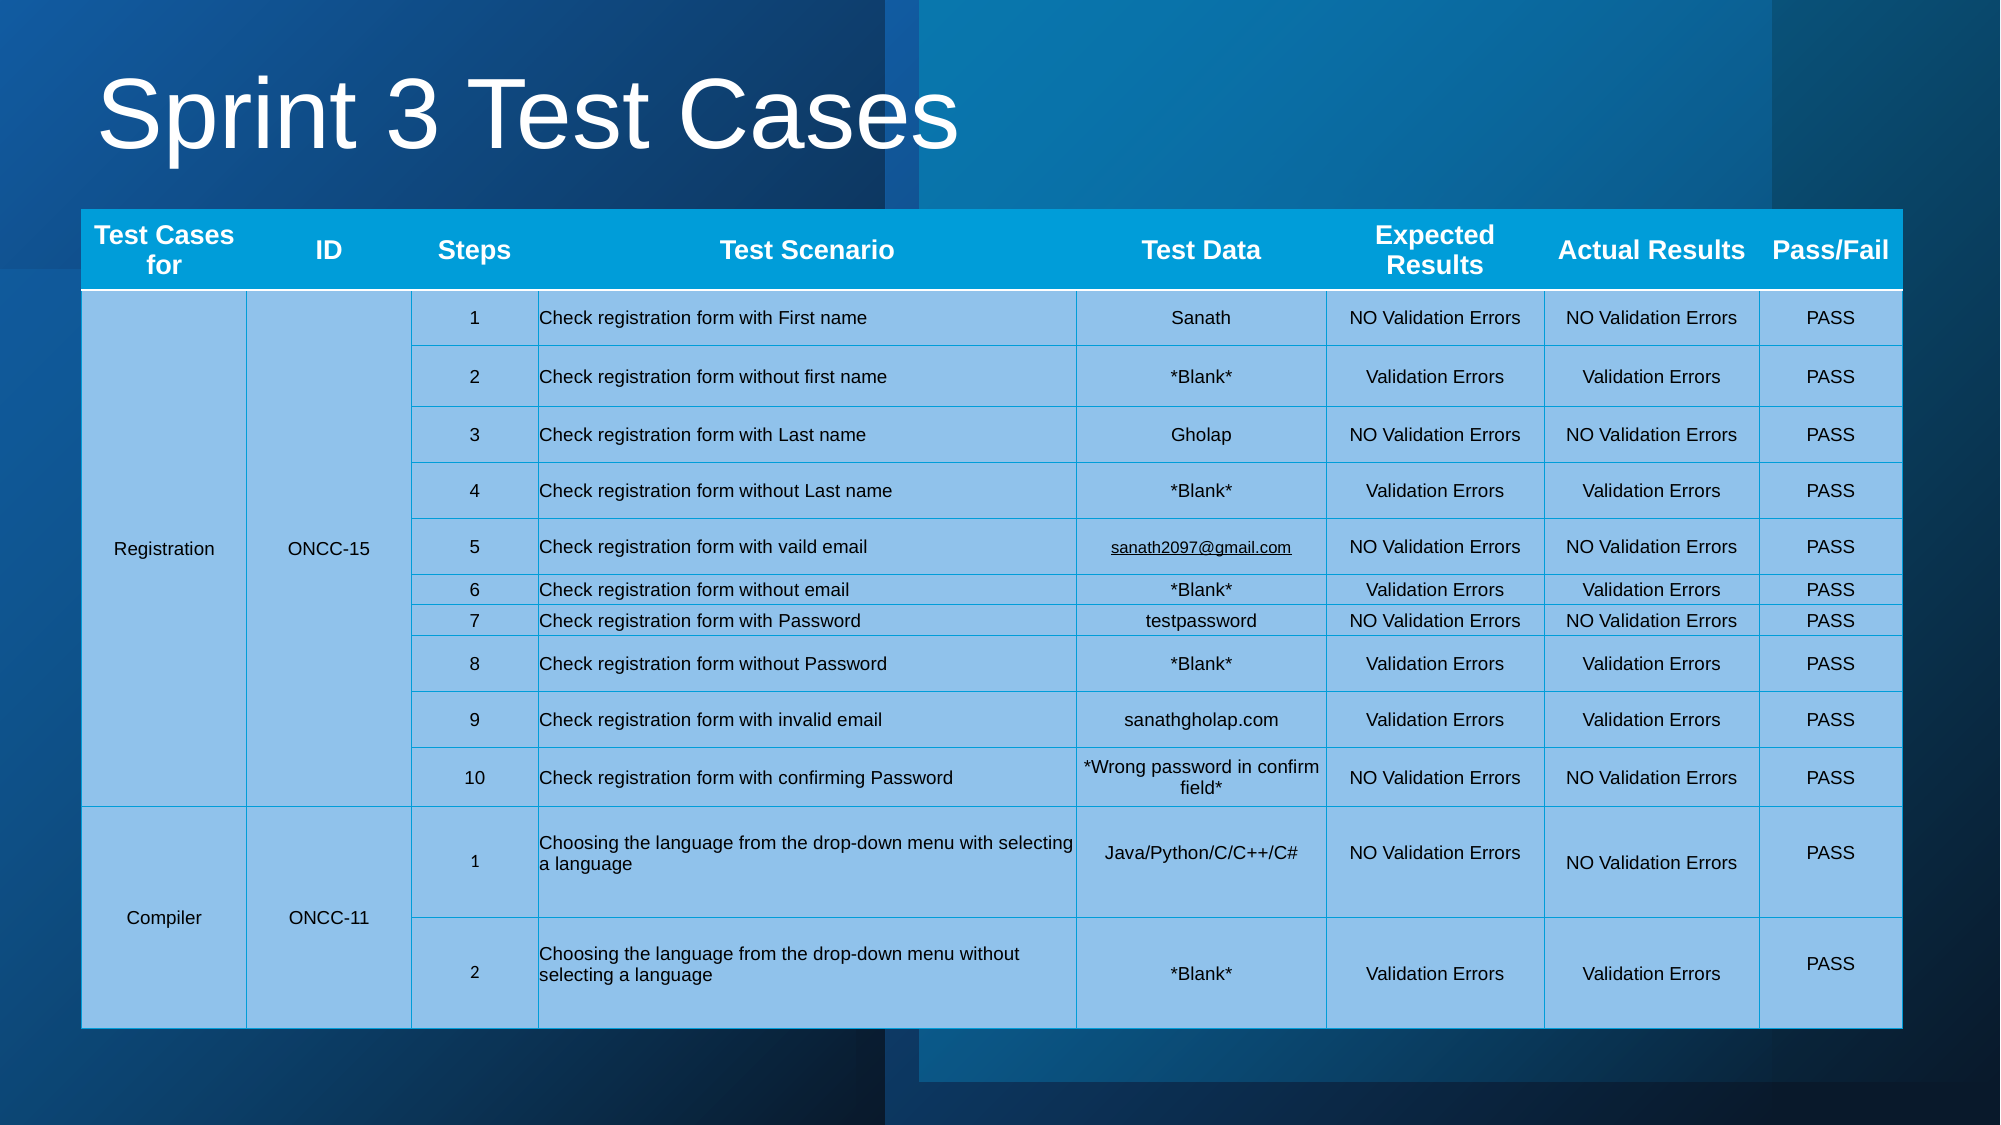

# Sprint 3 Test Cases
| Test Cases for | ID | Steps | Test Scenario | Test Data | Expected Results | Actual Results | Pass/Fail |
| --- | --- | --- | --- | --- | --- | --- | --- |
| Registration | ONCC-15 | 1 | Check registration form with First name | Sanath | NO Validation Errors | NO Validation Errors | PASS |
|  |  | 2 | Check registration form without first name | \*Blank\* | Validation Errors | Validation Errors | PASS |
|  |  | 3 | Check registration form with Last name | Gholap | NO Validation Errors | NO Validation Errors | PASS |
|  |  | 4 | Check registration form without Last name | \*Blank\* | Validation Errors | Validation Errors | PASS |
|  |  | 5 | Check registration form with vaild email | sanath2097@gmail.com | NO Validation Errors | NO Validation Errors | PASS |
|  |  | 6 | Check registration form without email | \*Blank\* | Validation Errors | Validation Errors | PASS |
|  |  | 7 | Check registration form with Password | testpassword | NO Validation Errors | NO Validation Errors | PASS |
|  |  | 8 | Check registration form without Password | \*Blank\* | Validation Errors | Validation Errors | PASS |
|  |  | 9 | Check registration form with invalid email | sanathgholap.com | Validation Errors | Validation Errors | PASS |
|  |  | 10 | Check registration form with confirming Password | \*Wrong password in confirm field\* | NO Validation Errors | NO Validation Errors | PASS |
| Compiler | ONCC-11 | 1 | Choosing the language from the drop-down menu with selecting a language | Java/Python/C/C++/C# | NO Validation Errors | NO Validation Errors | PASS |
|  |  | 2 | Choosing the language from the drop-down menu without selecting a language | \*Blank\* | Validation Errors | Validation Errors | PASS |